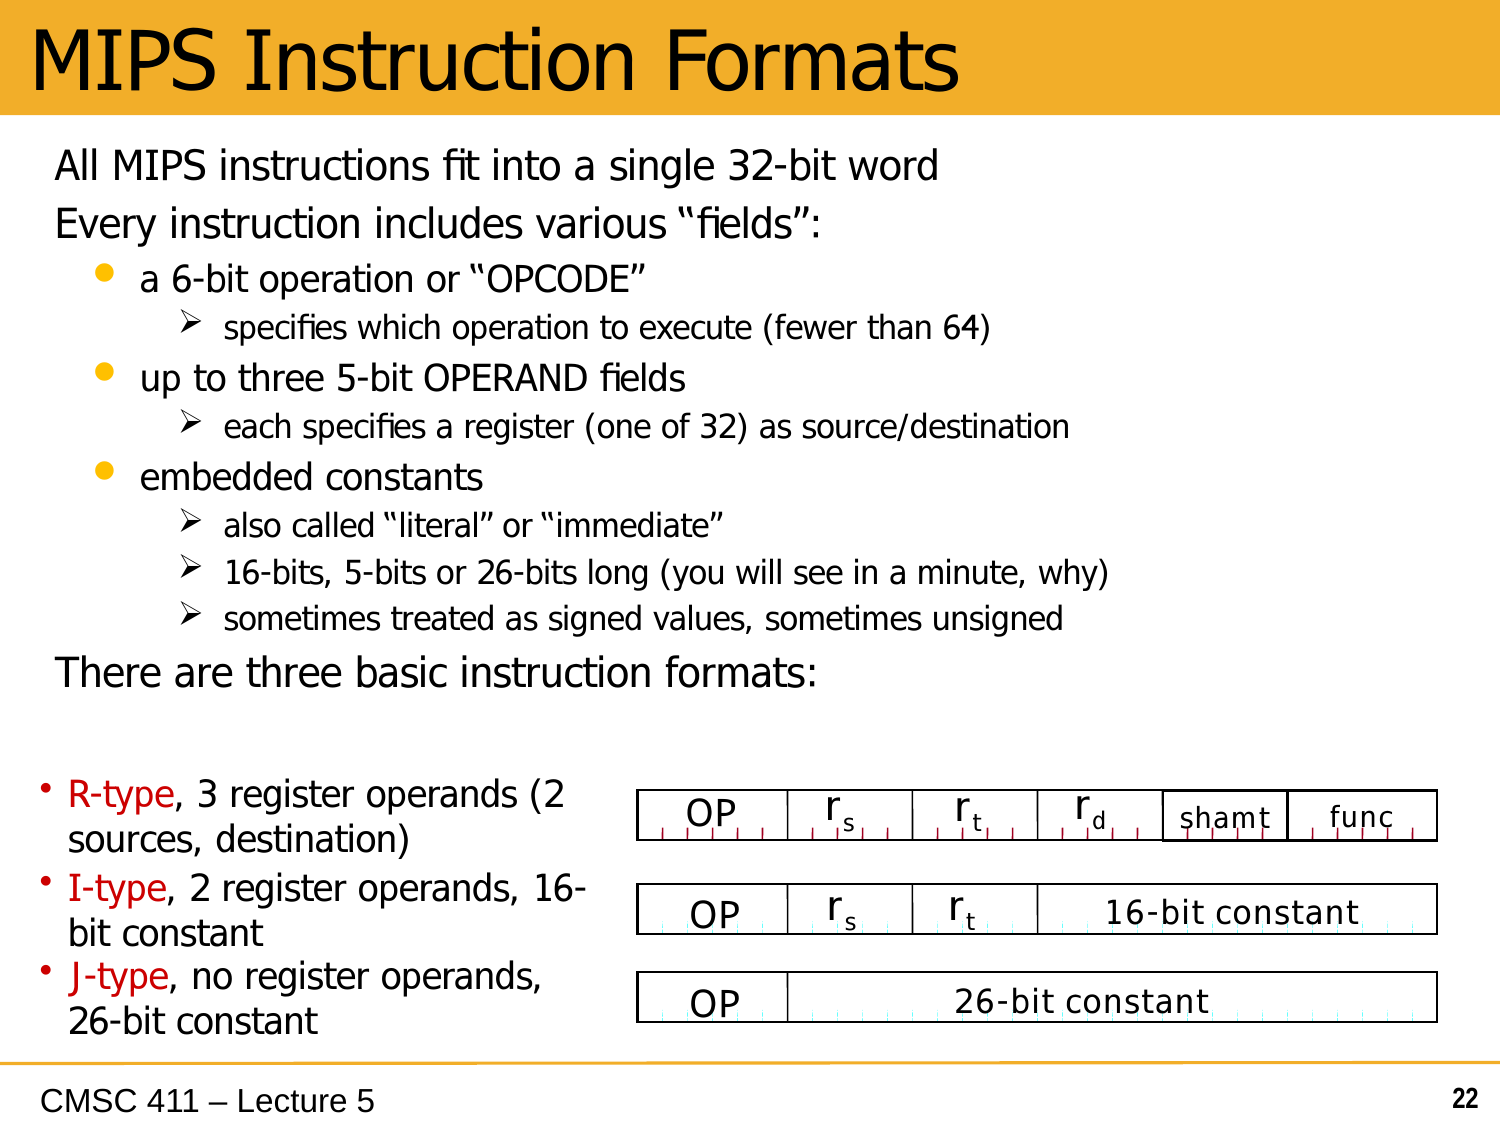

# MIPS Instruction Formats
All MIPS instructions fit into a single 32-bit word
Every instruction includes various “fields”:
a 6-bit operation or “OPCODE”
specifies which operation to execute (fewer than 64)
up to three 5-bit OPERAND fields
each specifies a register (one of 32) as source/destination
embedded constants
also called “literal” or “immediate”
16-bits, 5-bits or 26-bits long (you will see in a minute, why)
sometimes treated as signed values, sometimes unsigned
There are three basic instruction formats:

rd
rs
rt
OP

R-type, 3 register operands (2 sources, destination)
func
shamt
I-type, 2 register operands, 16-bit constant

rs
rt

OP

16-bit constant
J-type, no register operands, 26-bit constant

OP

26-bit constant
22